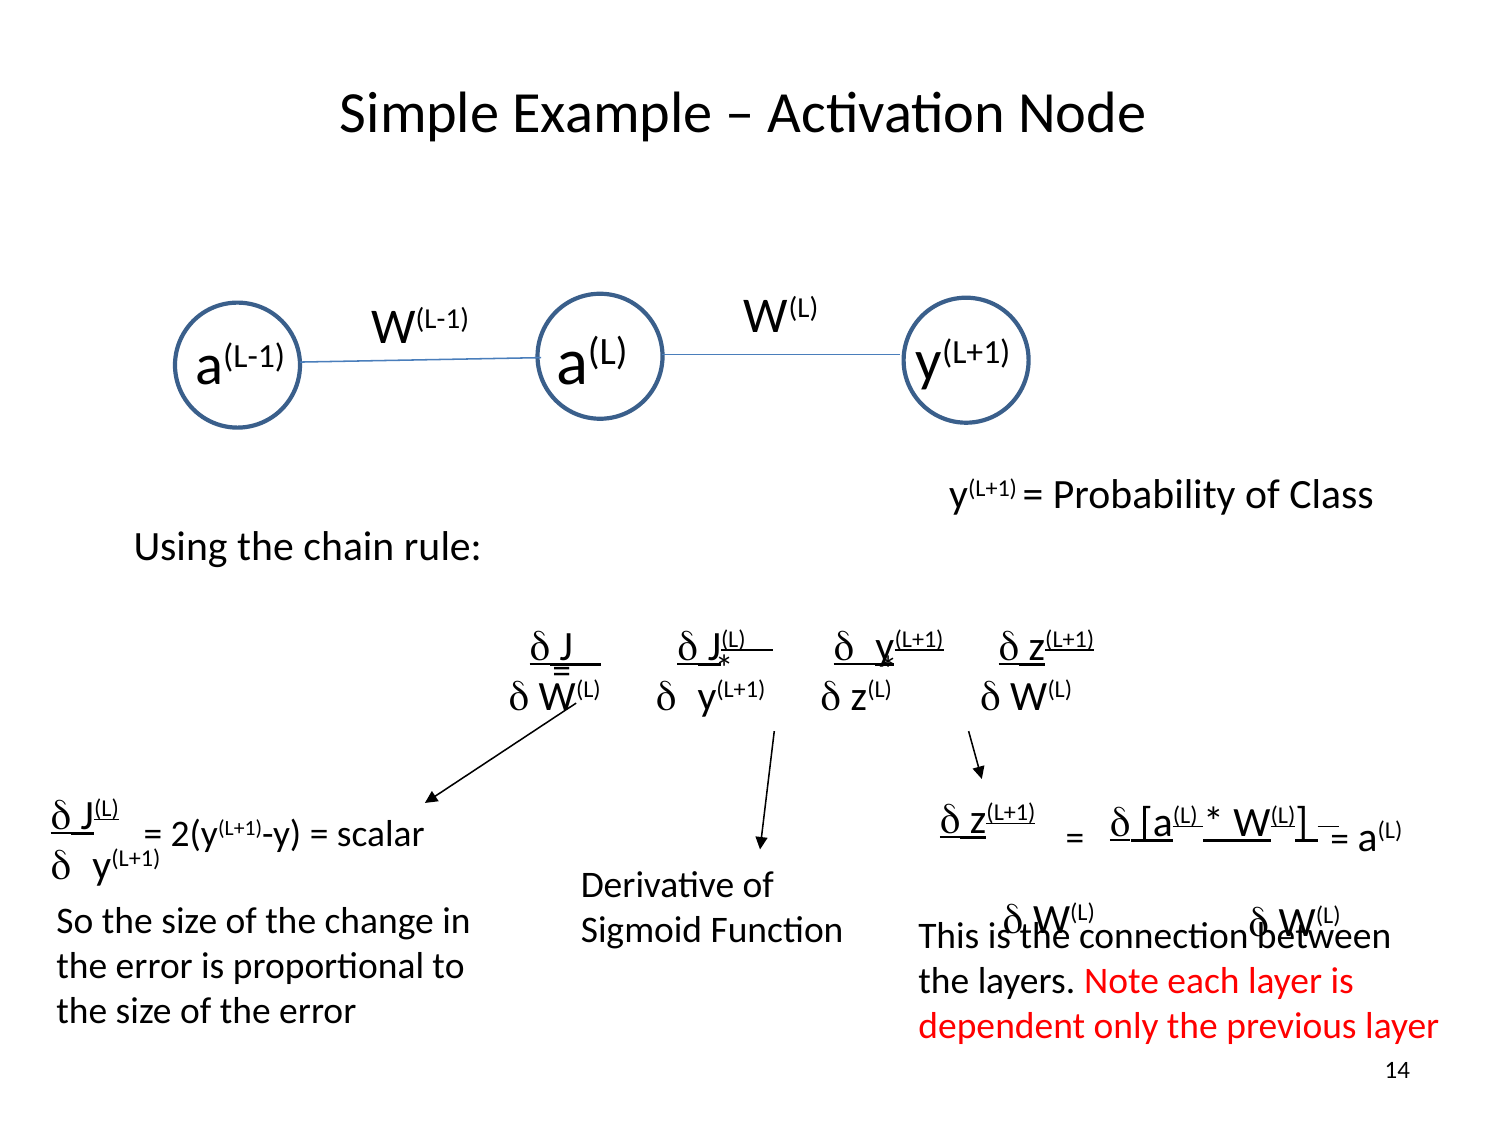

# Simple Example – Activation Node
W(L)
W(L-1)

a(L)

y(L+1)

a(L-1)
y(L+1) = Probability of Class
Using the chain rule:

	 δ J           δ J(L)                δ y(L+1)          δ z(L+1)
	δ W(L)          δ y(L+1)          δ z(L)                δ W(L)

*
*
=
δ J(L)
δ y(L+1)

= 2(y(L+1)-y) = scalar

δ z(L+1)
	       δ W(L)

 δ [a(L) * W(L)]
	             δ W(L)
= a(L)
=
Derivative of Sigmoid Function
So the size of the change in the error is proportional to the size of the error
This is the connection between the layers. Note each layer is dependent only the previous layer
14